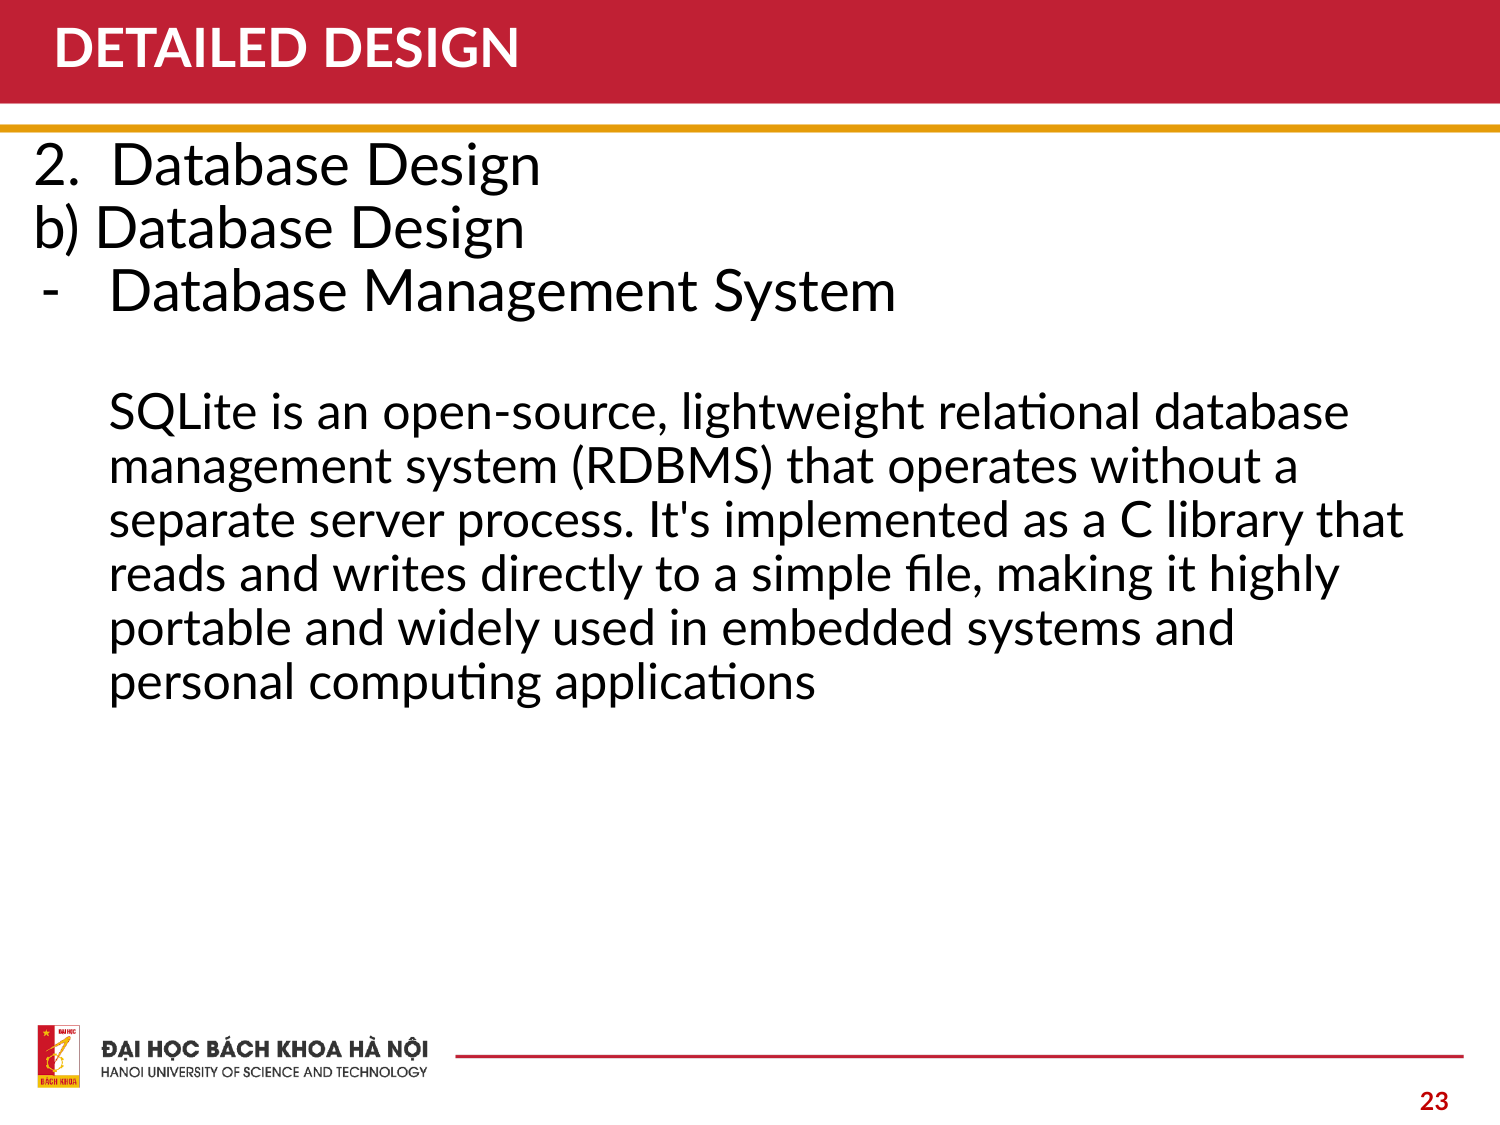

# DETAILED DESIGN
2.  Database Design
b) Database Design
Database Management System

SQLite is an open-source, lightweight relational database management system (RDBMS) that operates without a separate server process. It's implemented as a C library that reads and writes directly to a simple file, making it highly portable and widely used in embedded systems and personal computing applications

23